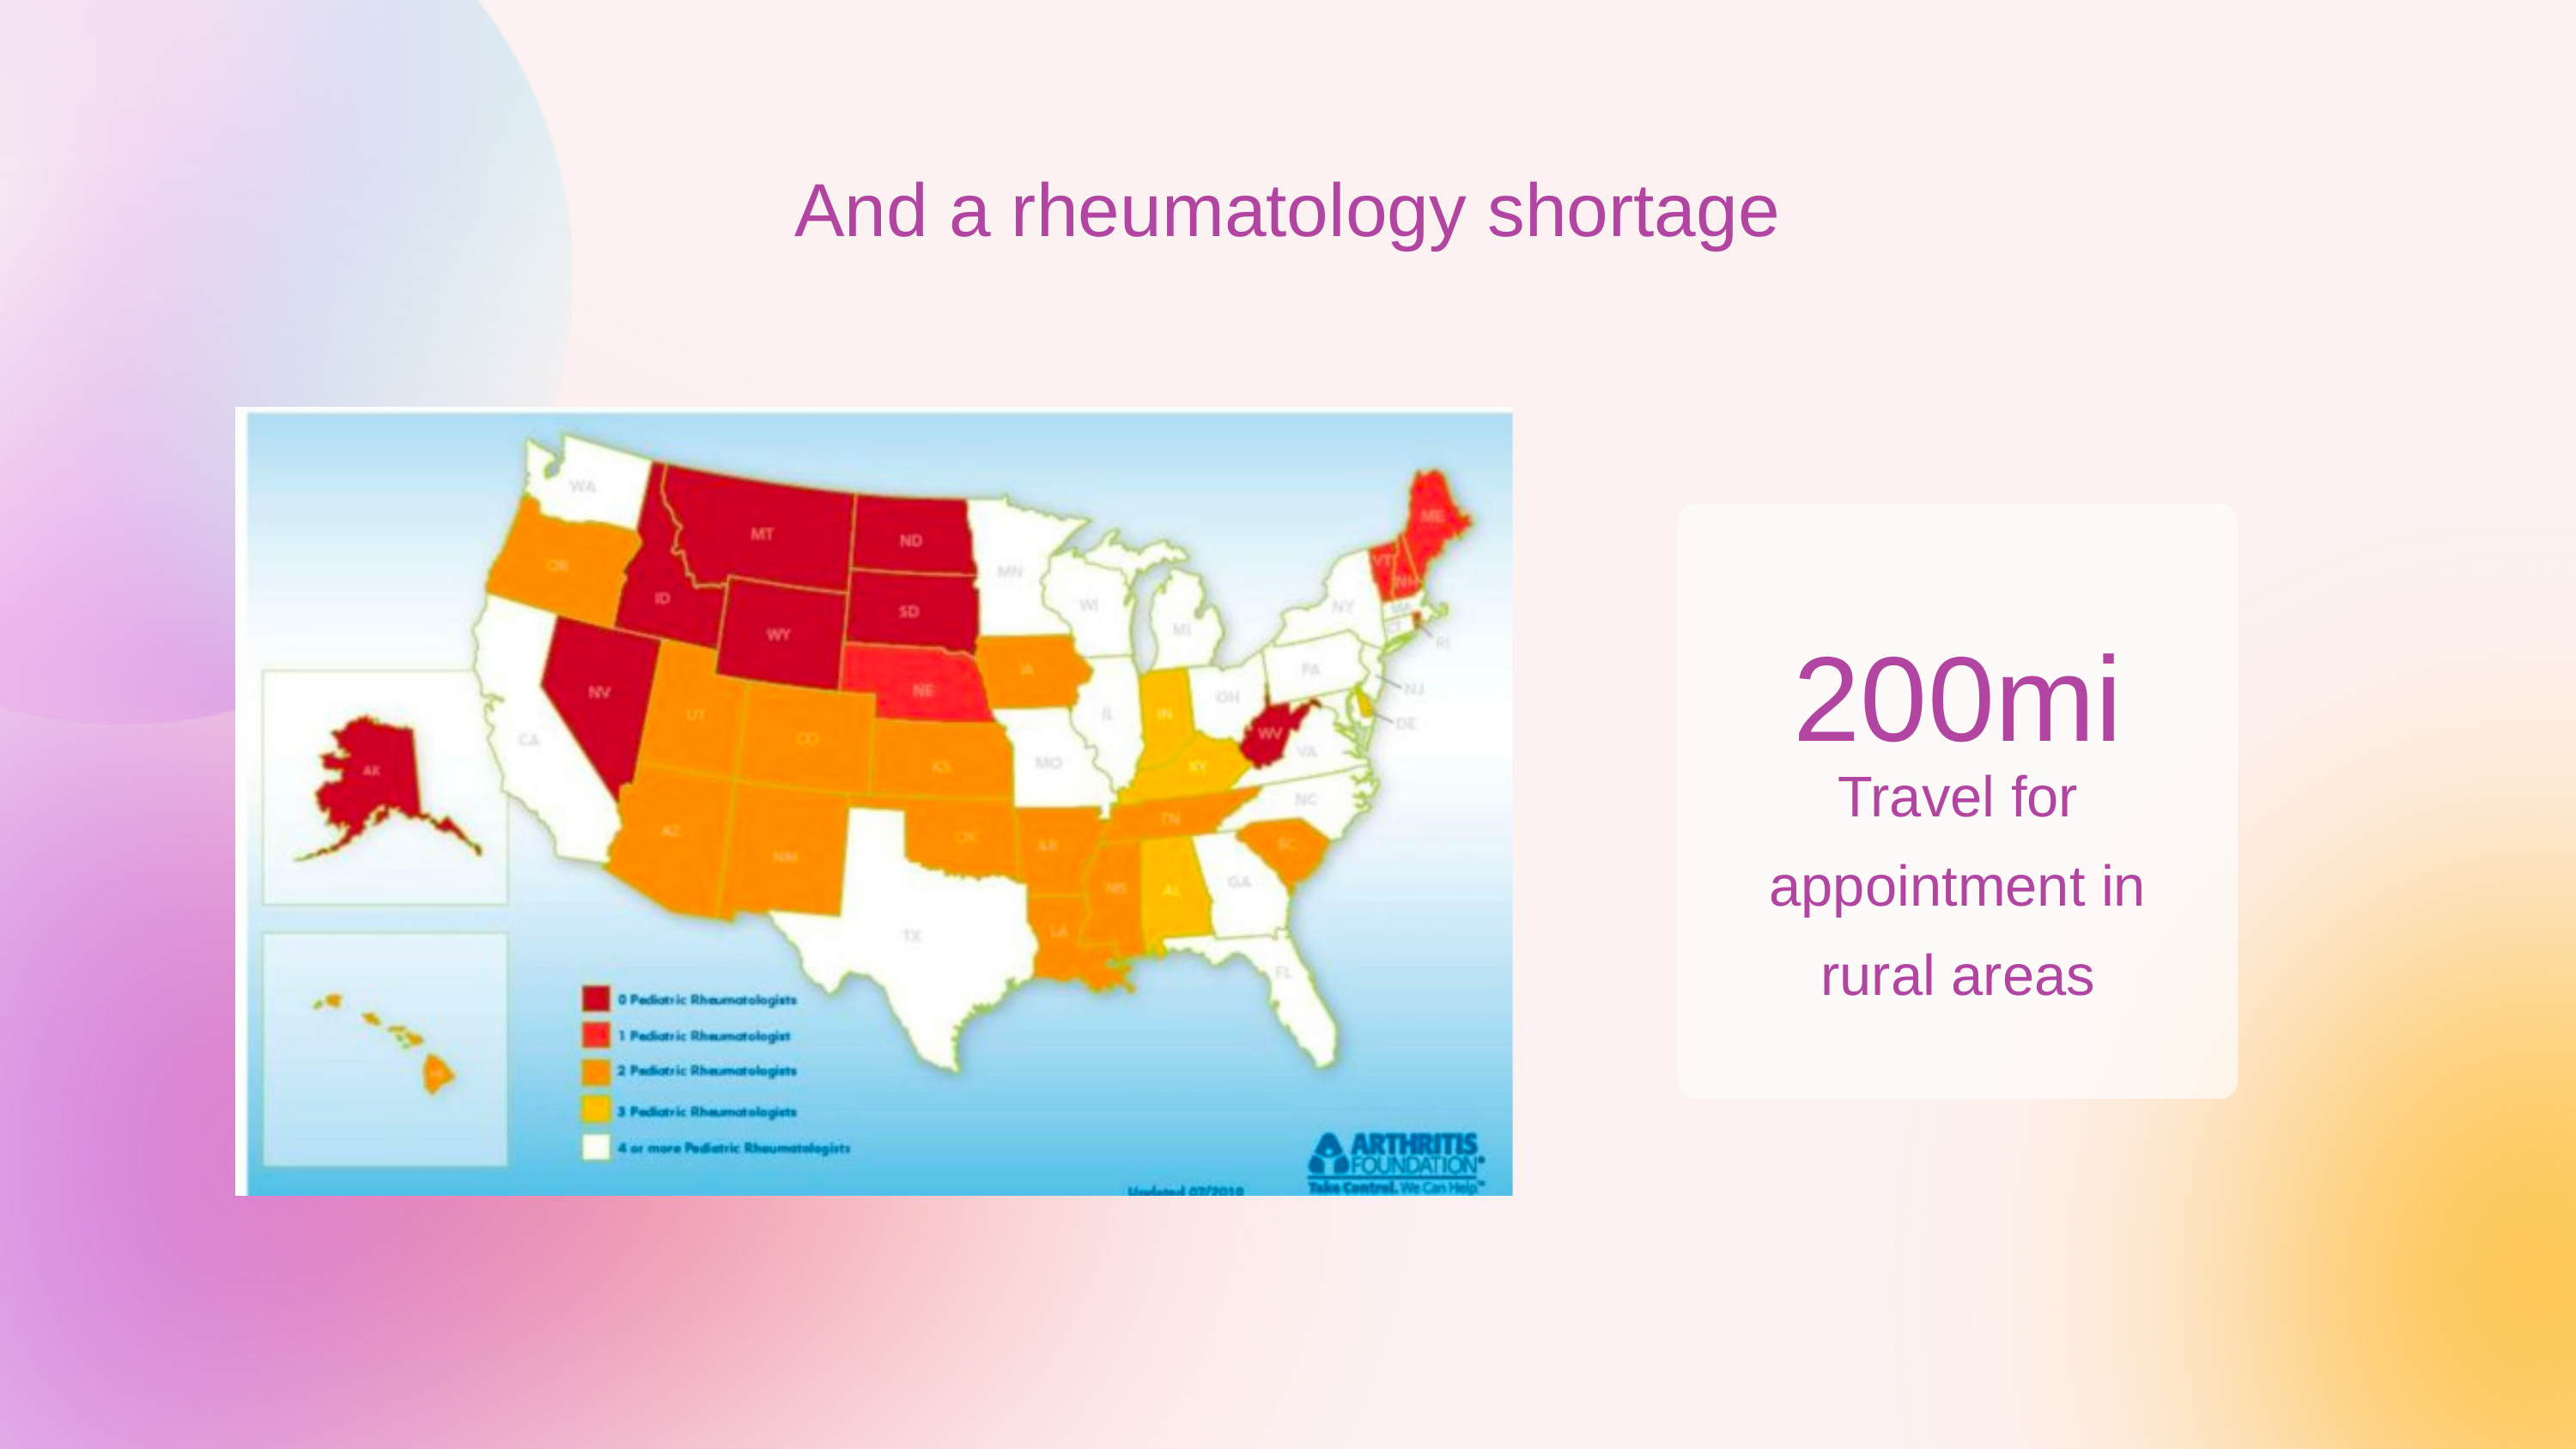

And a rheumatology shortage

200mi
Travel for appointment in rural areas